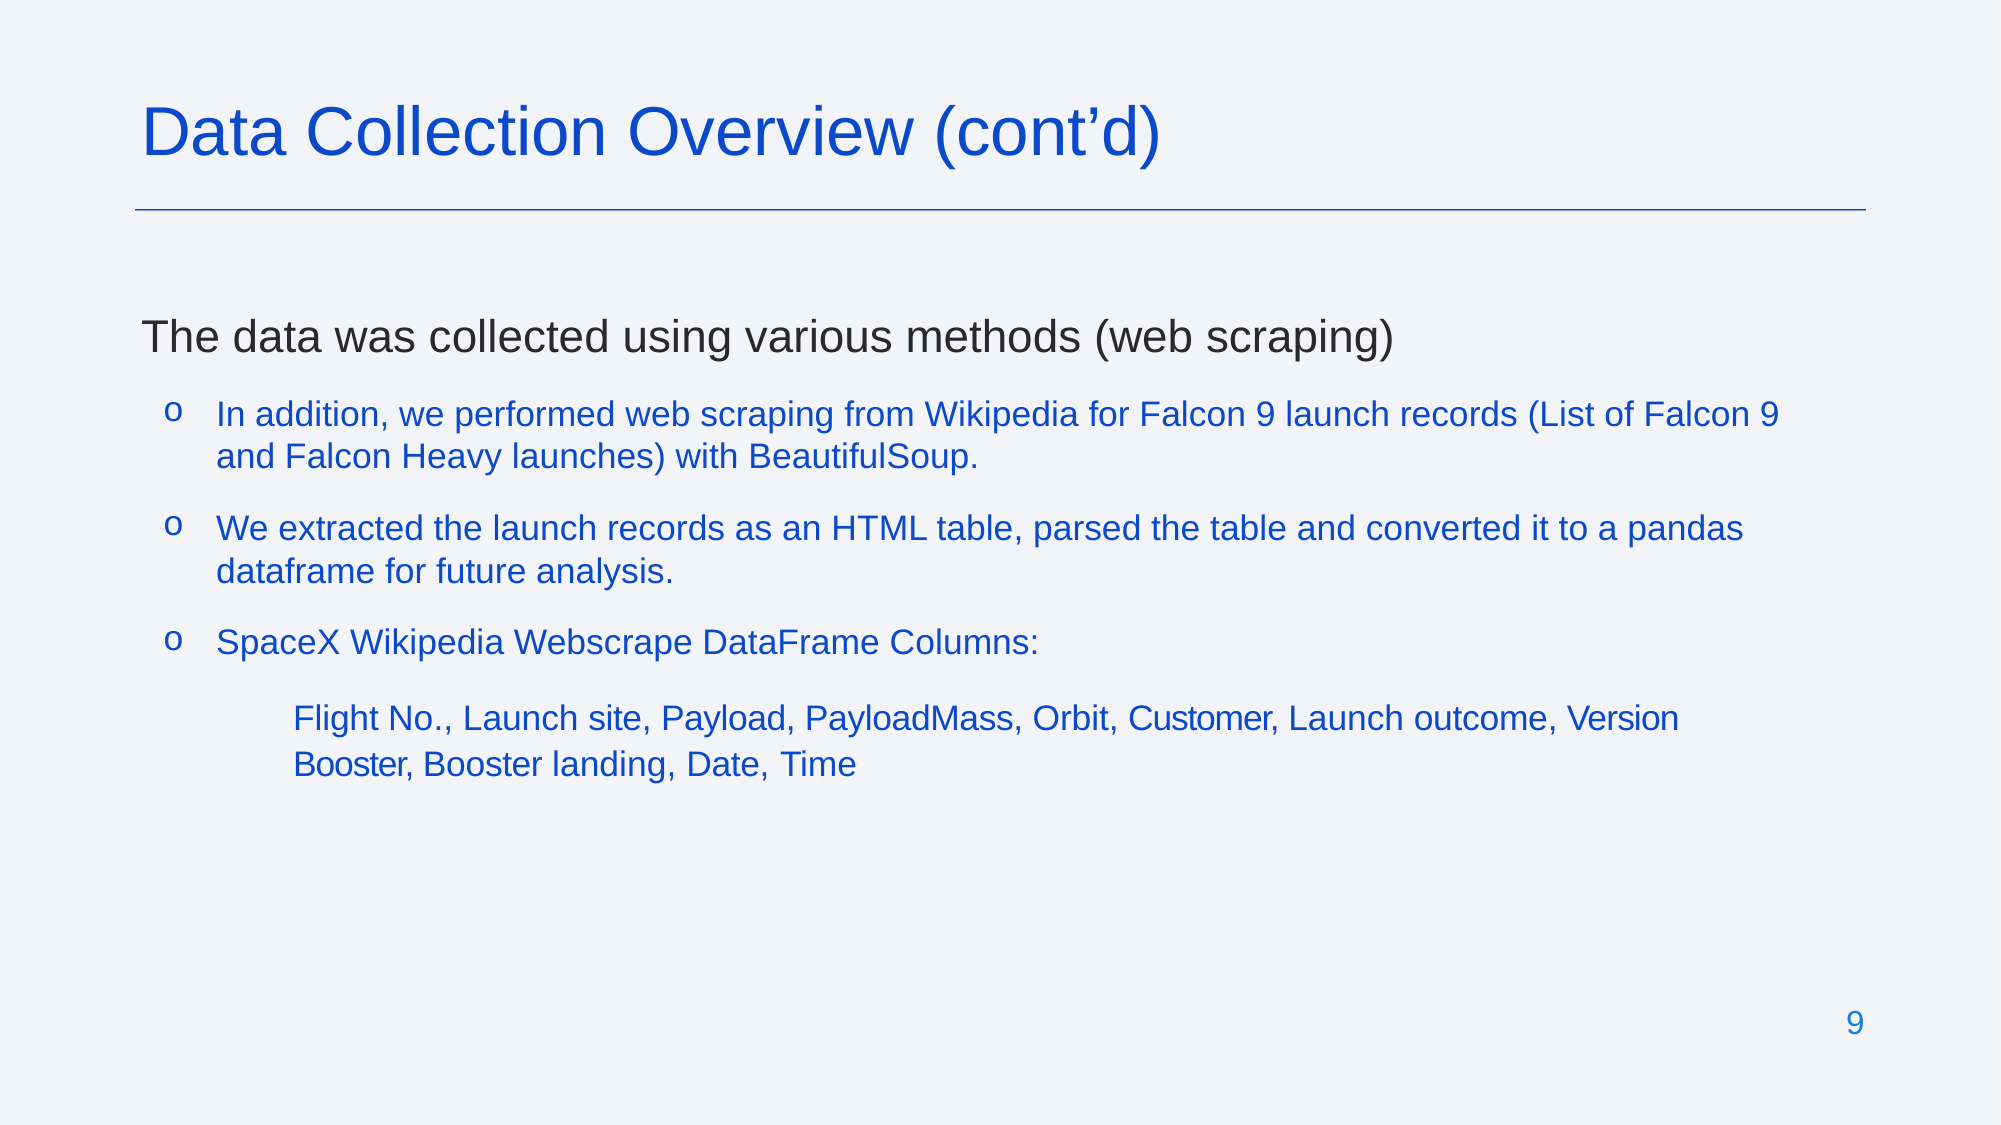

Data Collection Overview (cont’d)
The data was collected using various methods (web scraping)
In addition, we performed web scraping from Wikipedia for Falcon 9 launch records (List of Falcon 9 and Falcon Heavy launches) with BeautifulSoup.
We extracted the launch records as an HTML table, parsed the table and converted it to a pandas dataframe for future analysis.
SpaceX Wikipedia Webscrape DataFrame Columns:
Flight No., Launch site, Payload, PayloadMass, Orbit, Customer, Launch outcome, Version  Booster, Booster landing, Date, Time

9